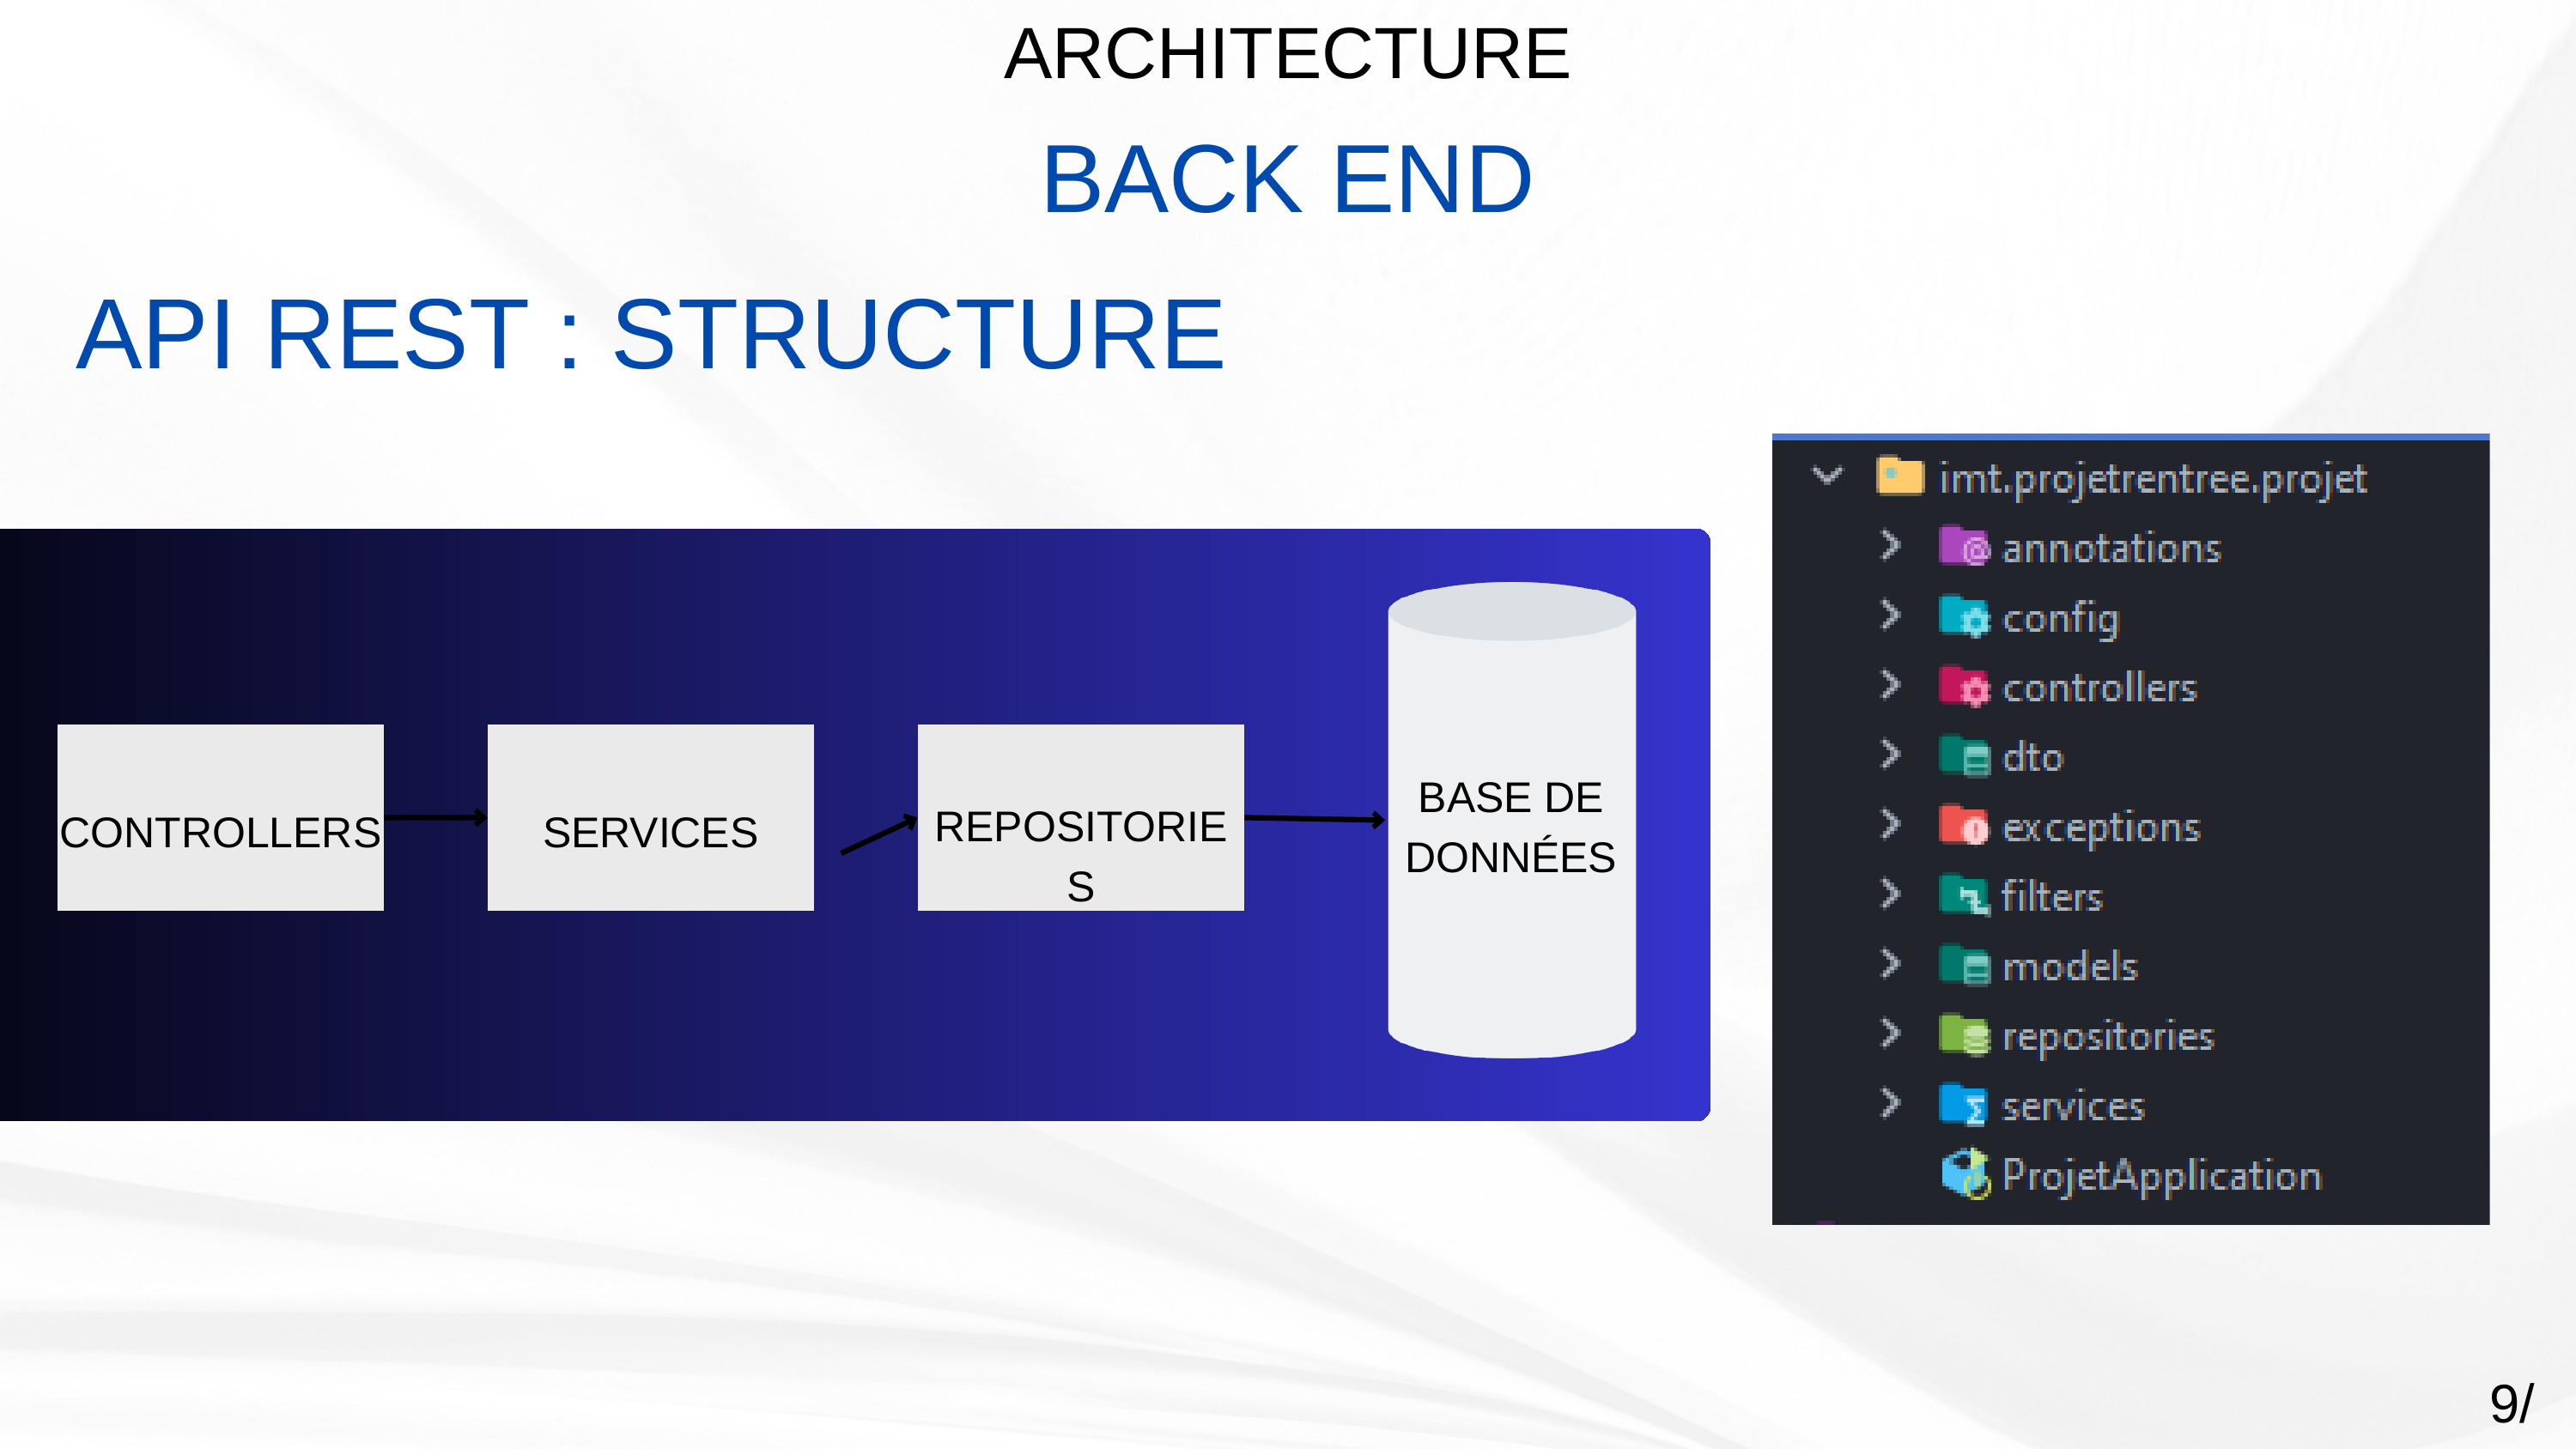

ARCHITECTURE
BACK END
API REST : STRUCTURE

BASE DE DONNÉES
REPOSITORIES
CONTROLLERS
SERVICES

9/